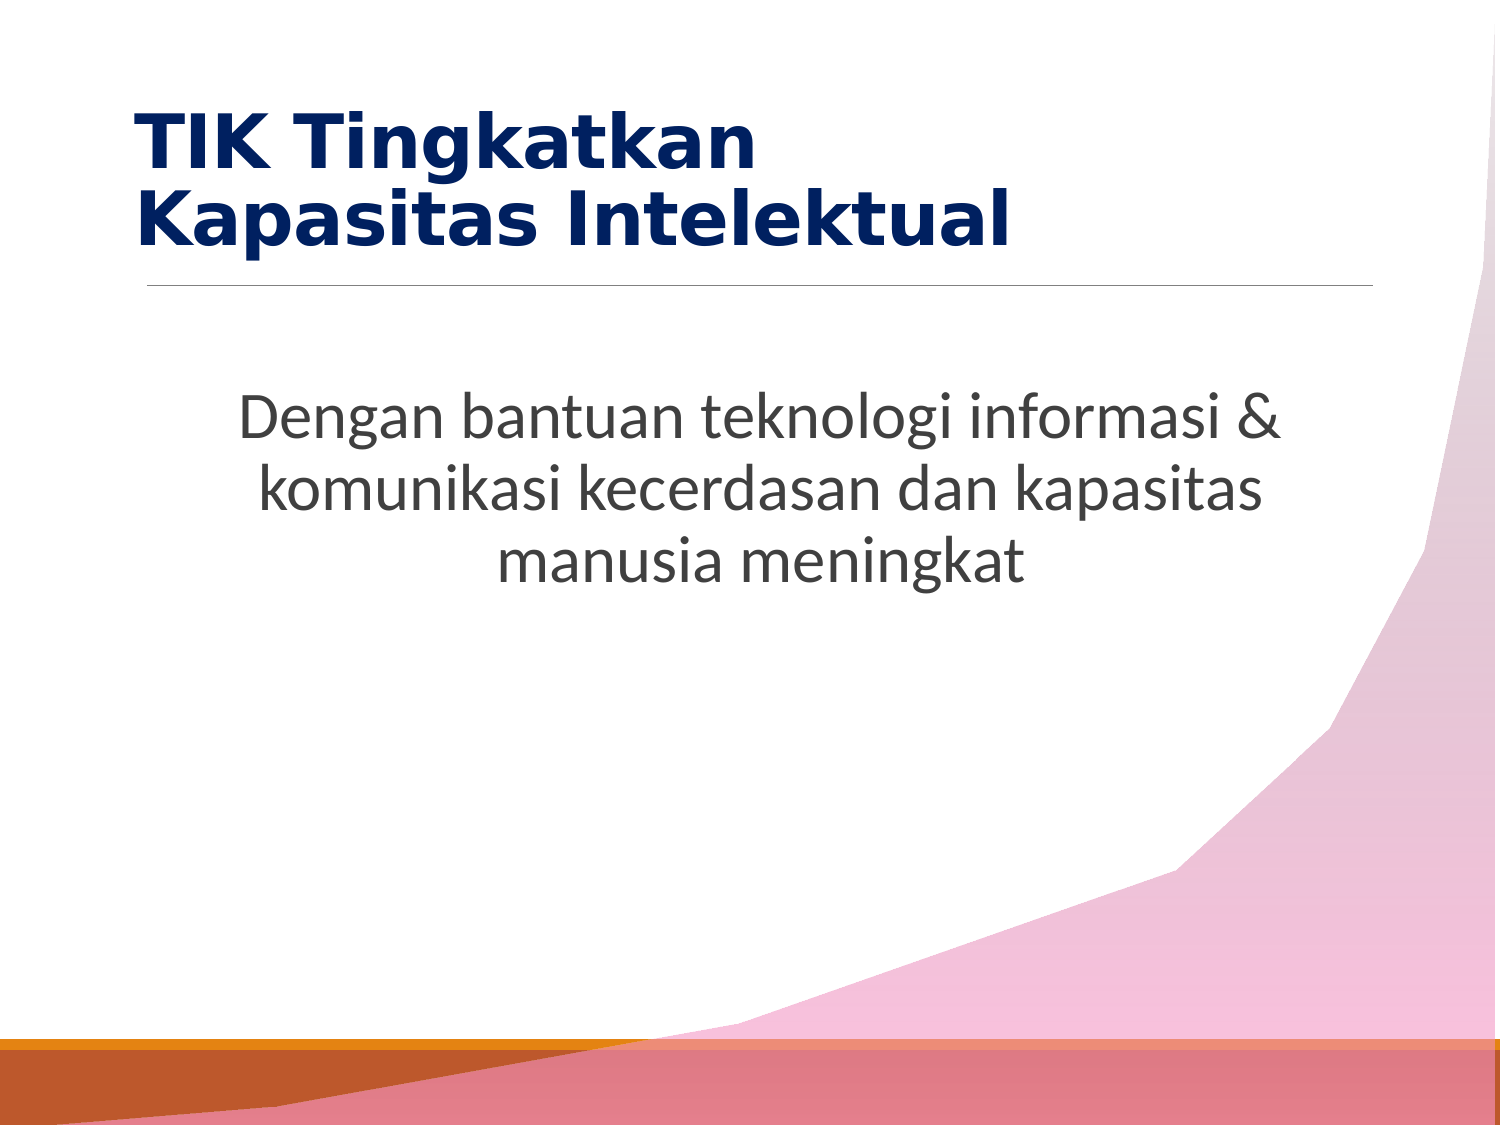

# TIK Tingkatkan Kapasitas Intelektual
Dengan bantuan teknologi informasi & komunikasi kecerdasan dan kapasitas manusia meningkat